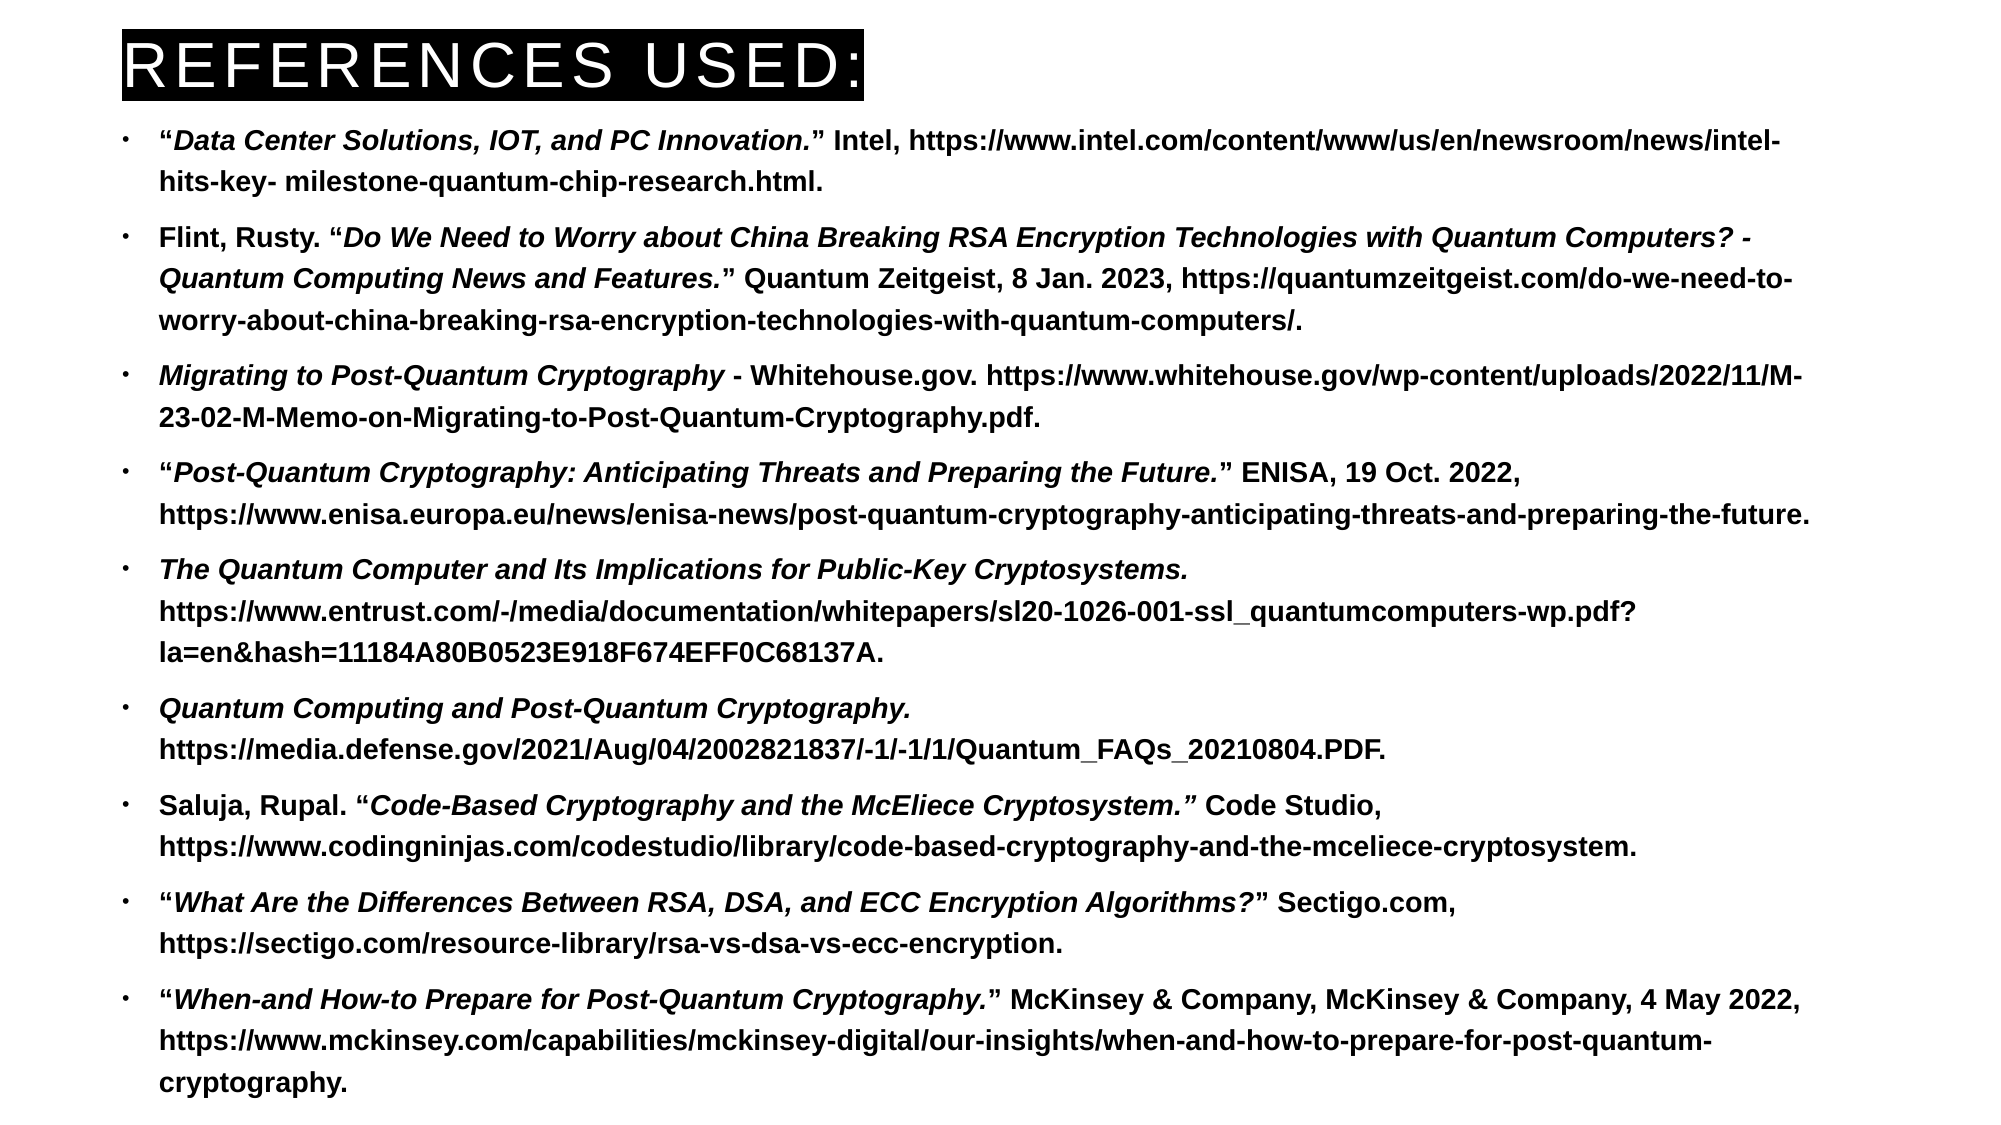

# References Used:
“Data Center Solutions, IOT, and PC Innovation.” Intel, https://www.intel.com/content/www/us/en/newsroom/news/intel-hits-key- milestone-quantum-chip-research.html.
Flint, Rusty. “Do We Need to Worry about China Breaking RSA Encryption Technologies with Quantum Computers? - Quantum Computing News and Features.” Quantum Zeitgeist, 8 Jan. 2023, https://quantumzeitgeist.com/do-we-need-to-worry-about-china-breaking-rsa-encryption-technologies-with-quantum-computers/.
Migrating to Post-Quantum Cryptography - Whitehouse.gov. https://www.whitehouse.gov/wp-content/uploads/2022/11/M-23-02-M-Memo-on-Migrating-to-Post-Quantum-Cryptography.pdf.
“Post-Quantum Cryptography: Anticipating Threats and Preparing the Future.” ENISA, 19 Oct. 2022, https://www.enisa.europa.eu/news/enisa-news/post-quantum-cryptography-anticipating-threats-and-preparing-the-future.
The Quantum Computer and Its Implications for Public-Key Cryptosystems. https://www.entrust.com/-/media/documentation/whitepapers/sl20-1026-001-ssl_quantumcomputers-wp.pdf?la=en&hash=11184A80B0523E918F674EFF0C68137A.
Quantum Computing and Post-Quantum Cryptography. https://media.defense.gov/2021/Aug/04/2002821837/-1/-1/1/Quantum_FAQs_20210804.PDF.
Saluja, Rupal. “Code-Based Cryptography and the McEliece Cryptosystem.” Code Studio, https://www.codingninjas.com/codestudio/library/code-based-cryptography-and-the-mceliece-cryptosystem.
“What Are the Differences Between RSA, DSA, and ECC Encryption Algorithms?” Sectigo.com, https://sectigo.com/resource-library/rsa-vs-dsa-vs-ecc-encryption.
“When-and How-to Prepare for Post-Quantum Cryptography.” McKinsey & Company, McKinsey & Company, 4 May 2022, https://www.mckinsey.com/capabilities/mckinsey-digital/our-insights/when-and-how-to-prepare-for-post-quantum-cryptography.